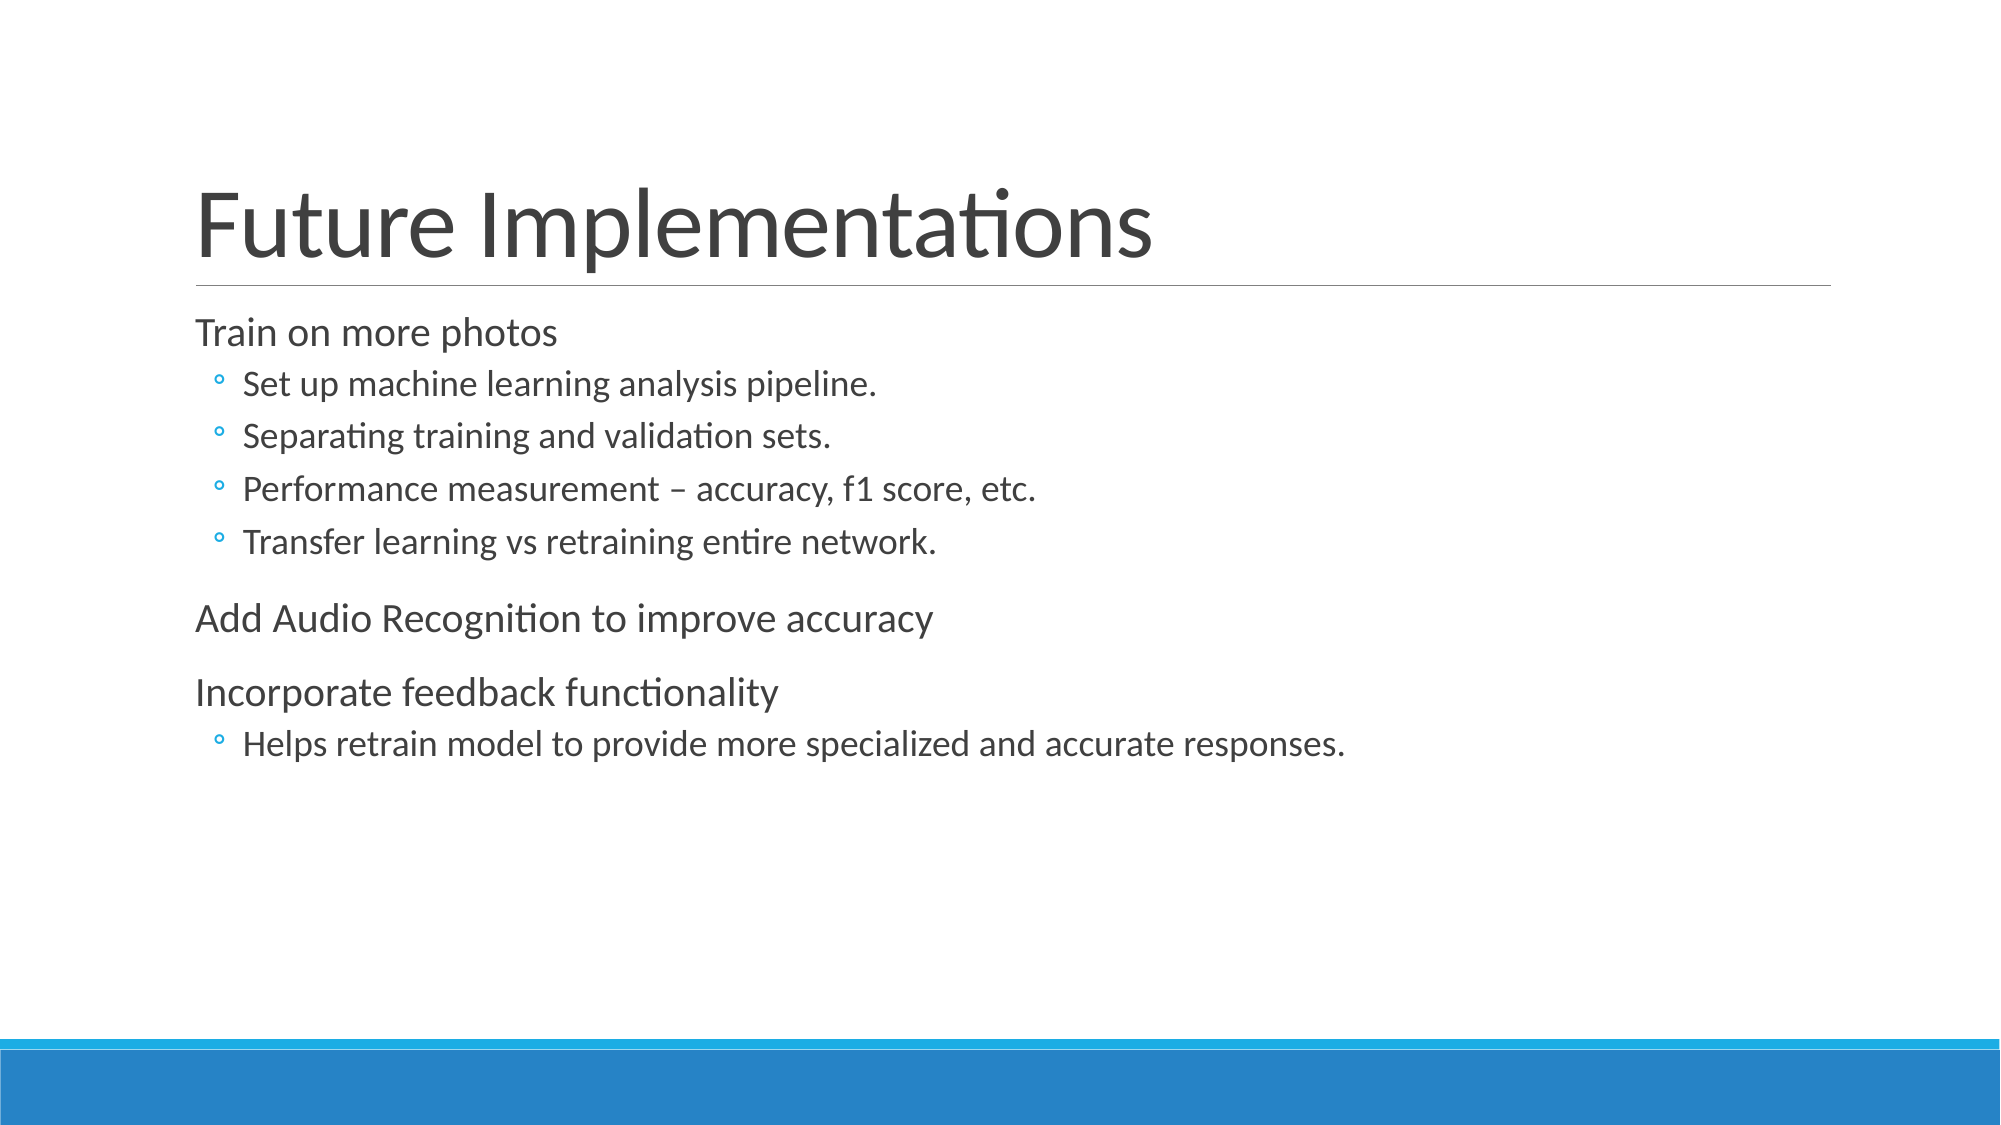

# Future Implementations
Train on more photos
Set up machine learning analysis pipeline.
Separating training and validation sets.
Performance measurement – accuracy, f1 score, etc.
Transfer learning vs retraining entire network.
Add Audio Recognition to improve accuracy
Incorporate feedback functionality
Helps retrain model to provide more specialized and accurate responses.